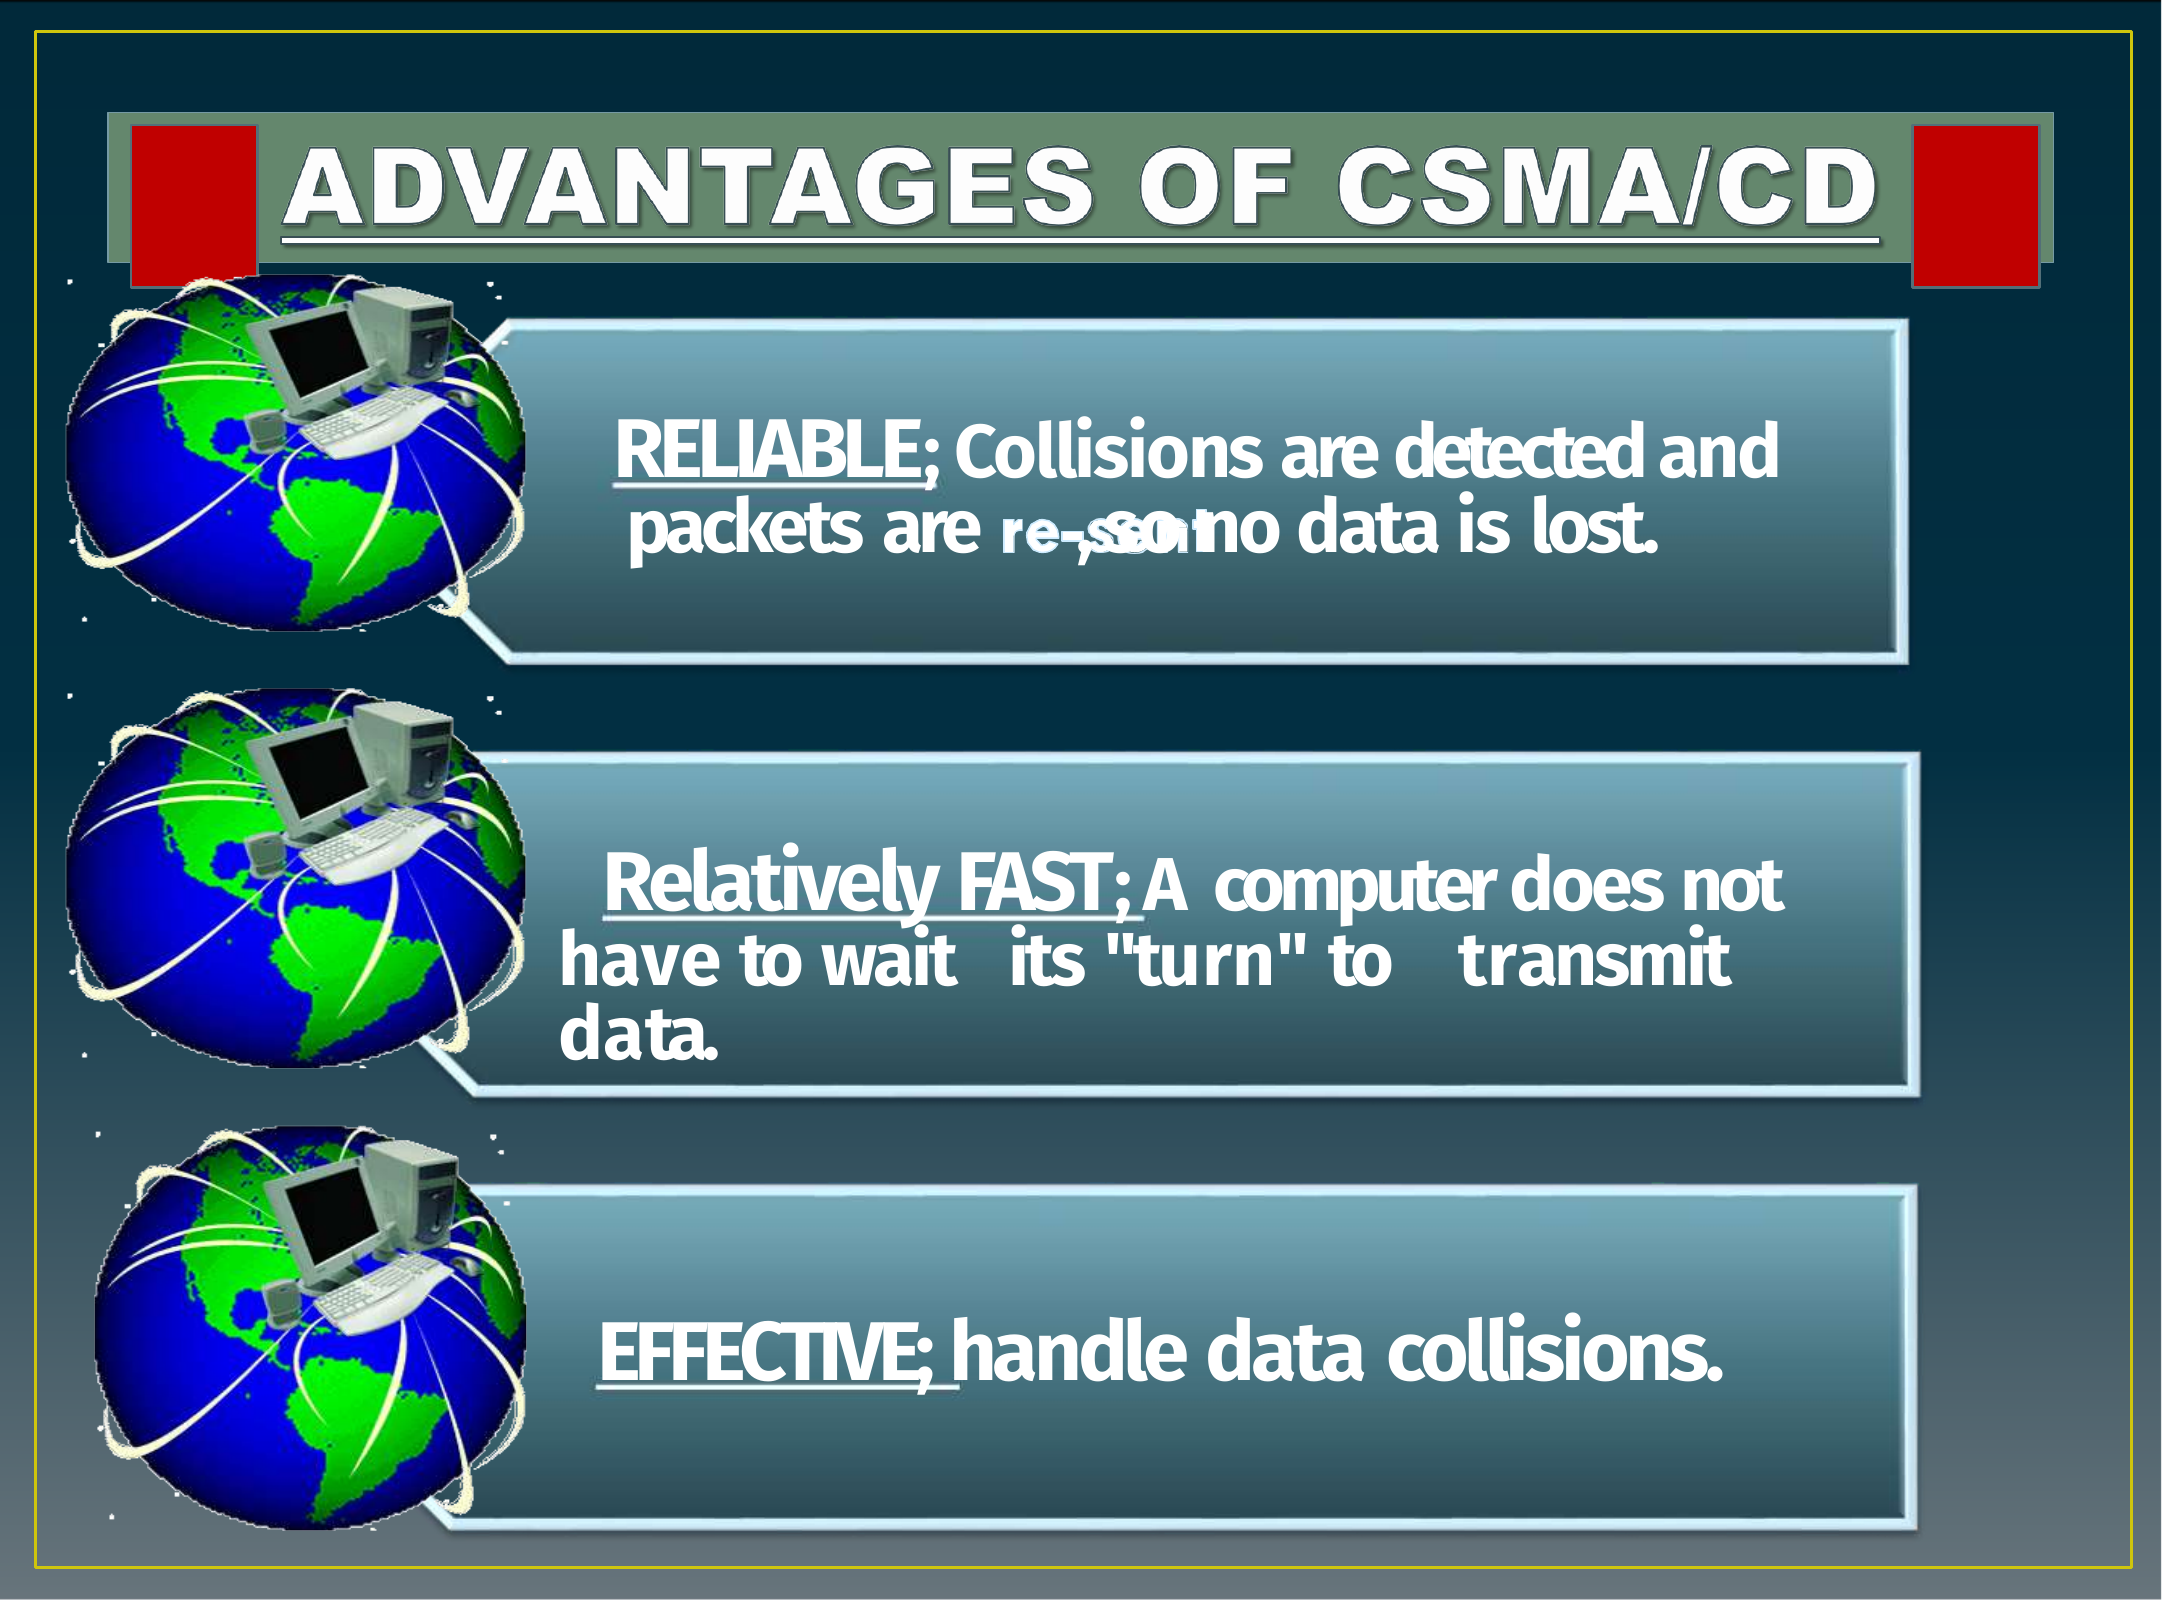

# RELIABLE; Collisions are detected and  packets are	, so no data is lost.

Relatively FAST; A computer does not  have to wait	its "turn" to	transmit	data.

EFFECTIVE; handle data collisions.